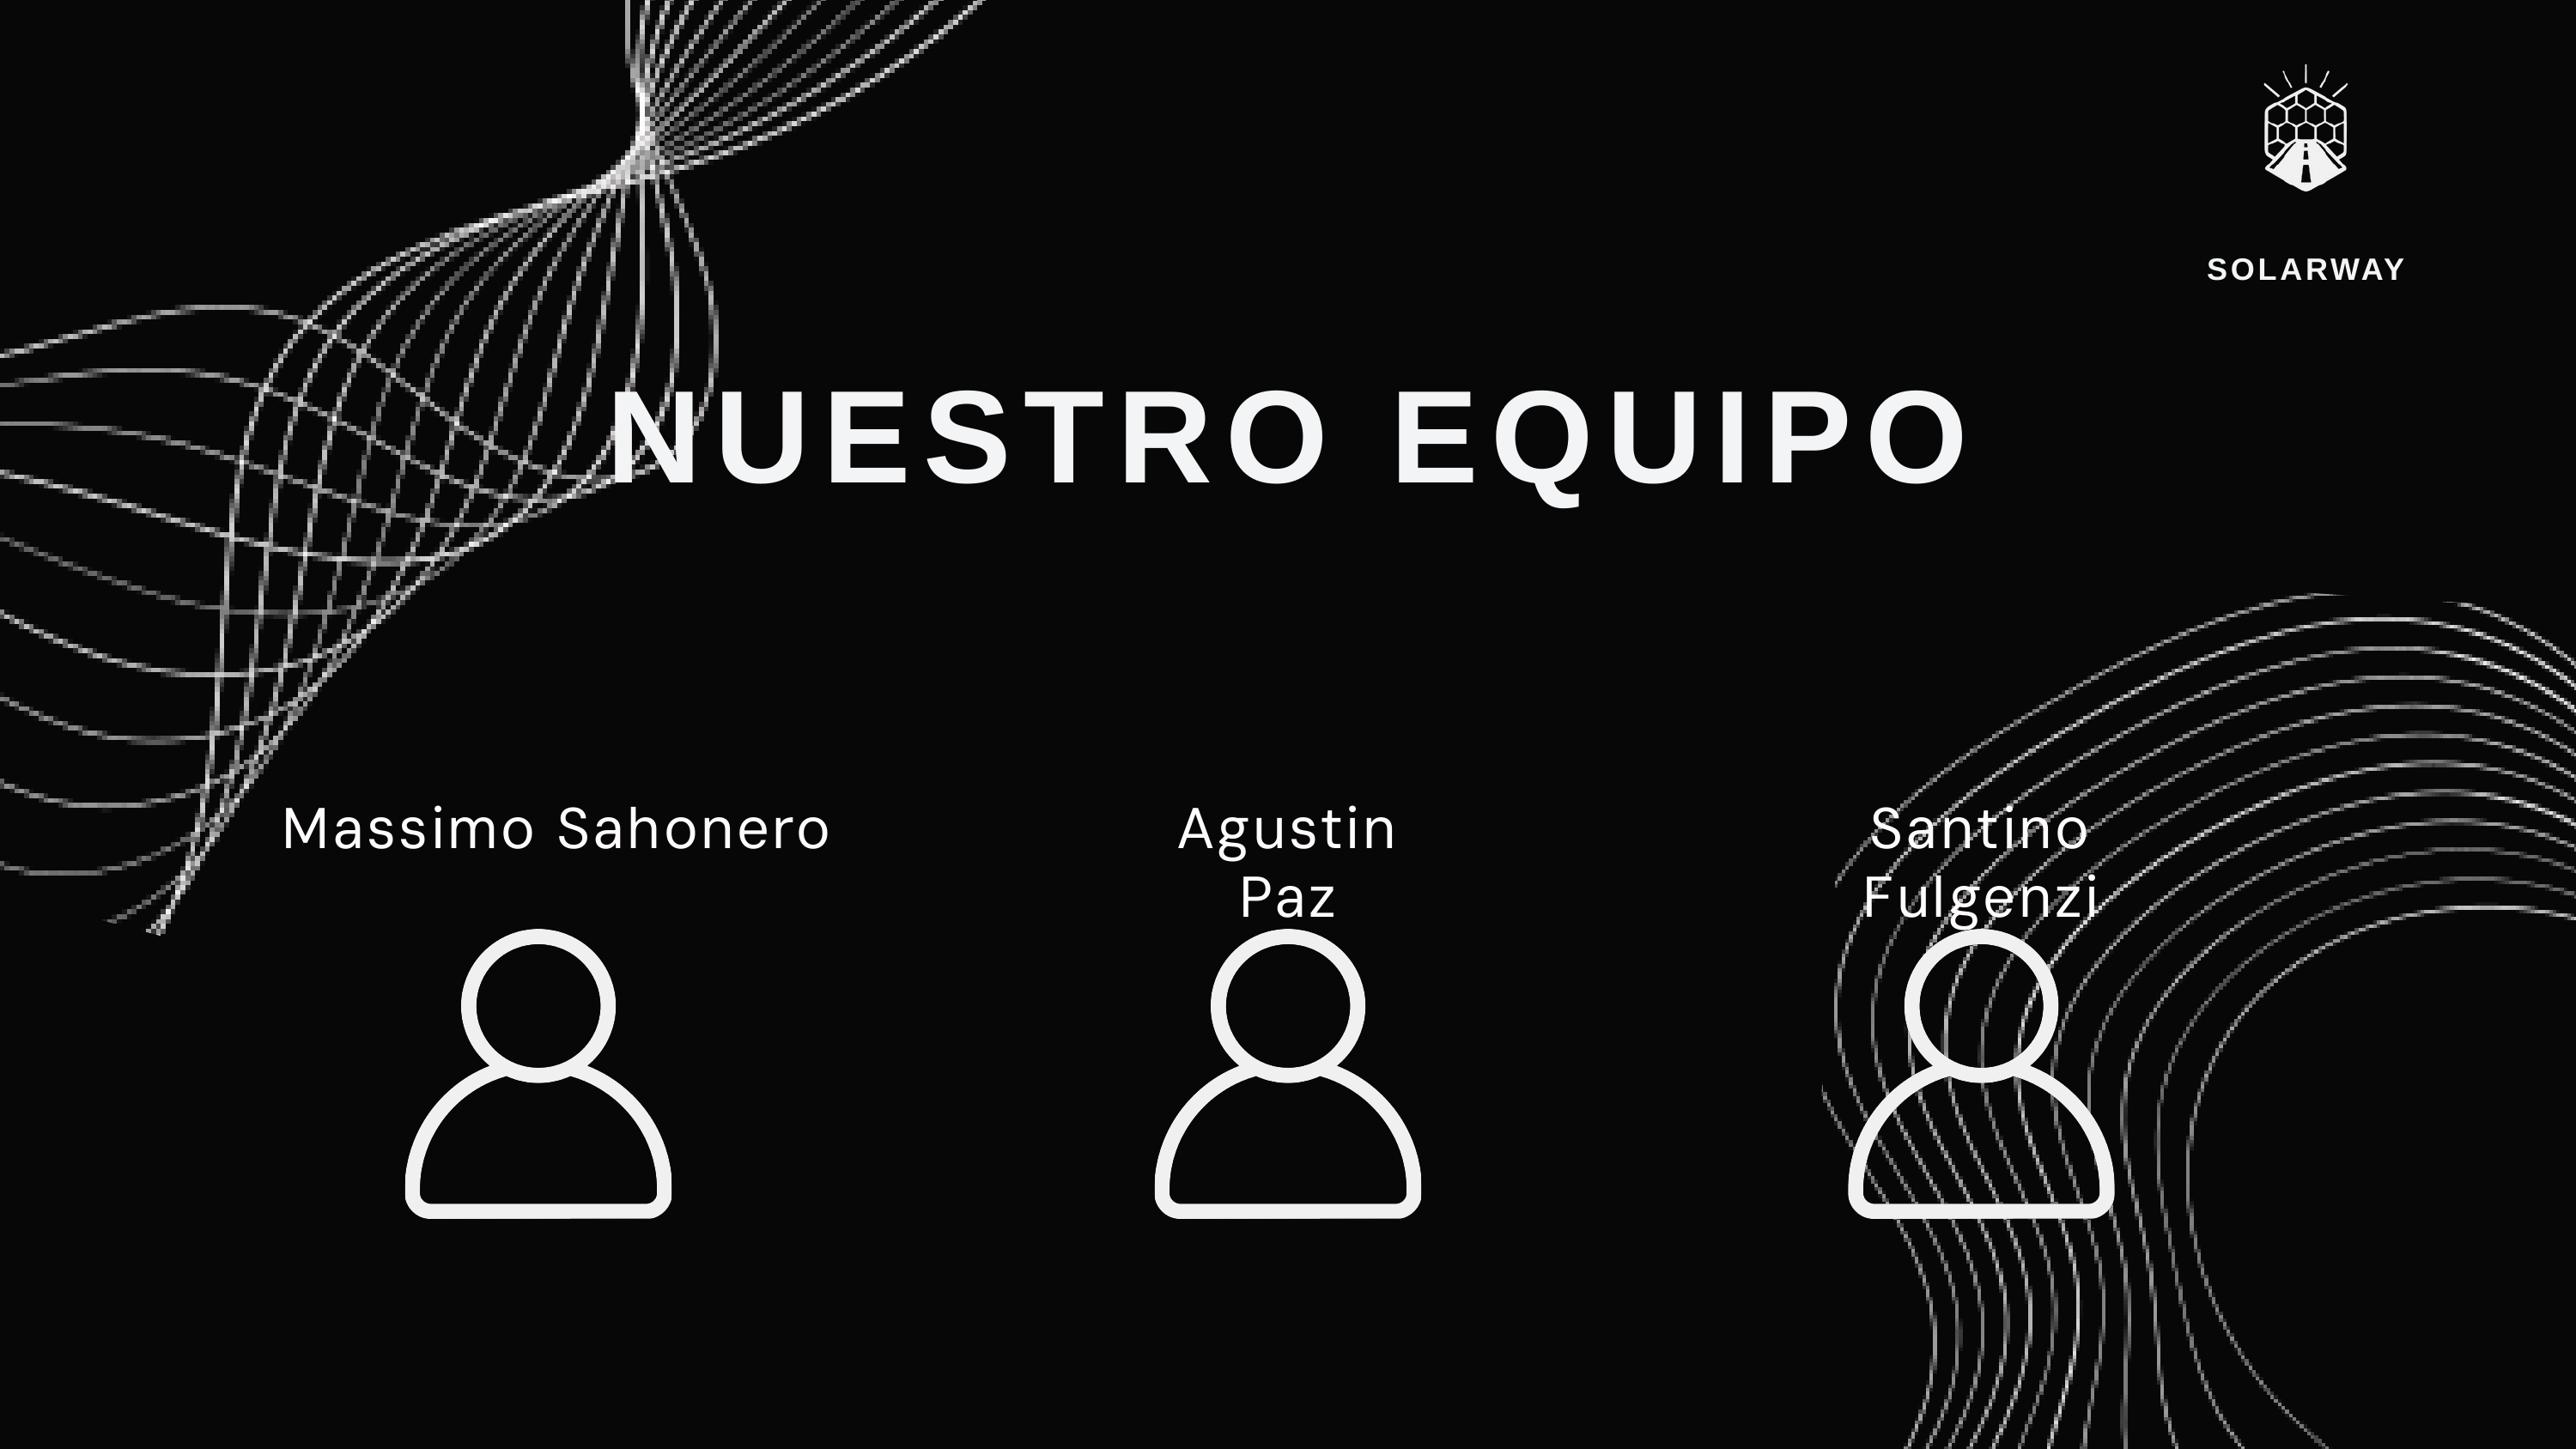

SOLARWAY
NUESTRO EQUIPO

Massimo Sahonero
Agustin Paz
Santino Fulgenzi